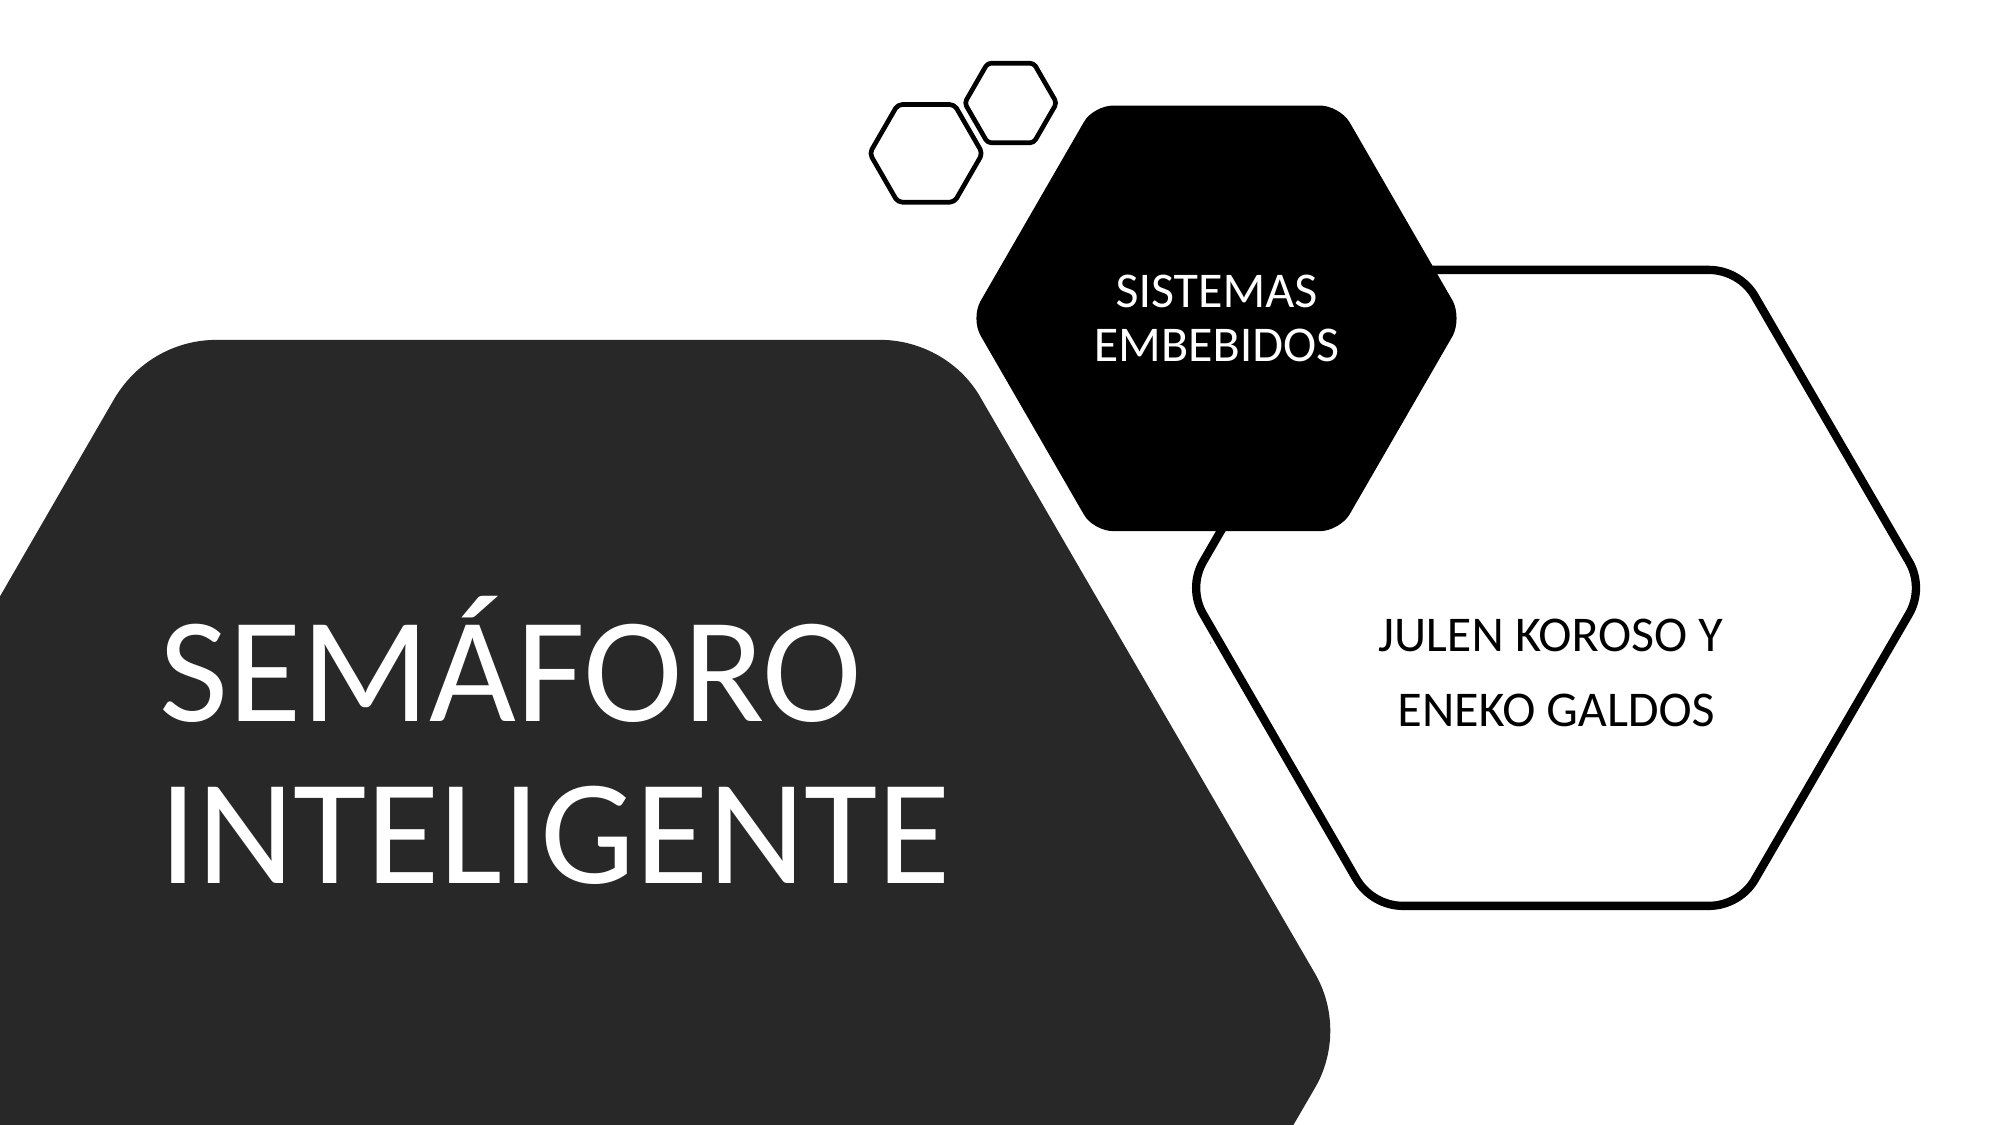

SISTEMAS EMBEBIDOS

# SEMÁFORO INTELIGENTE
JULEN KOROSO Y
ENEKO GALDOS